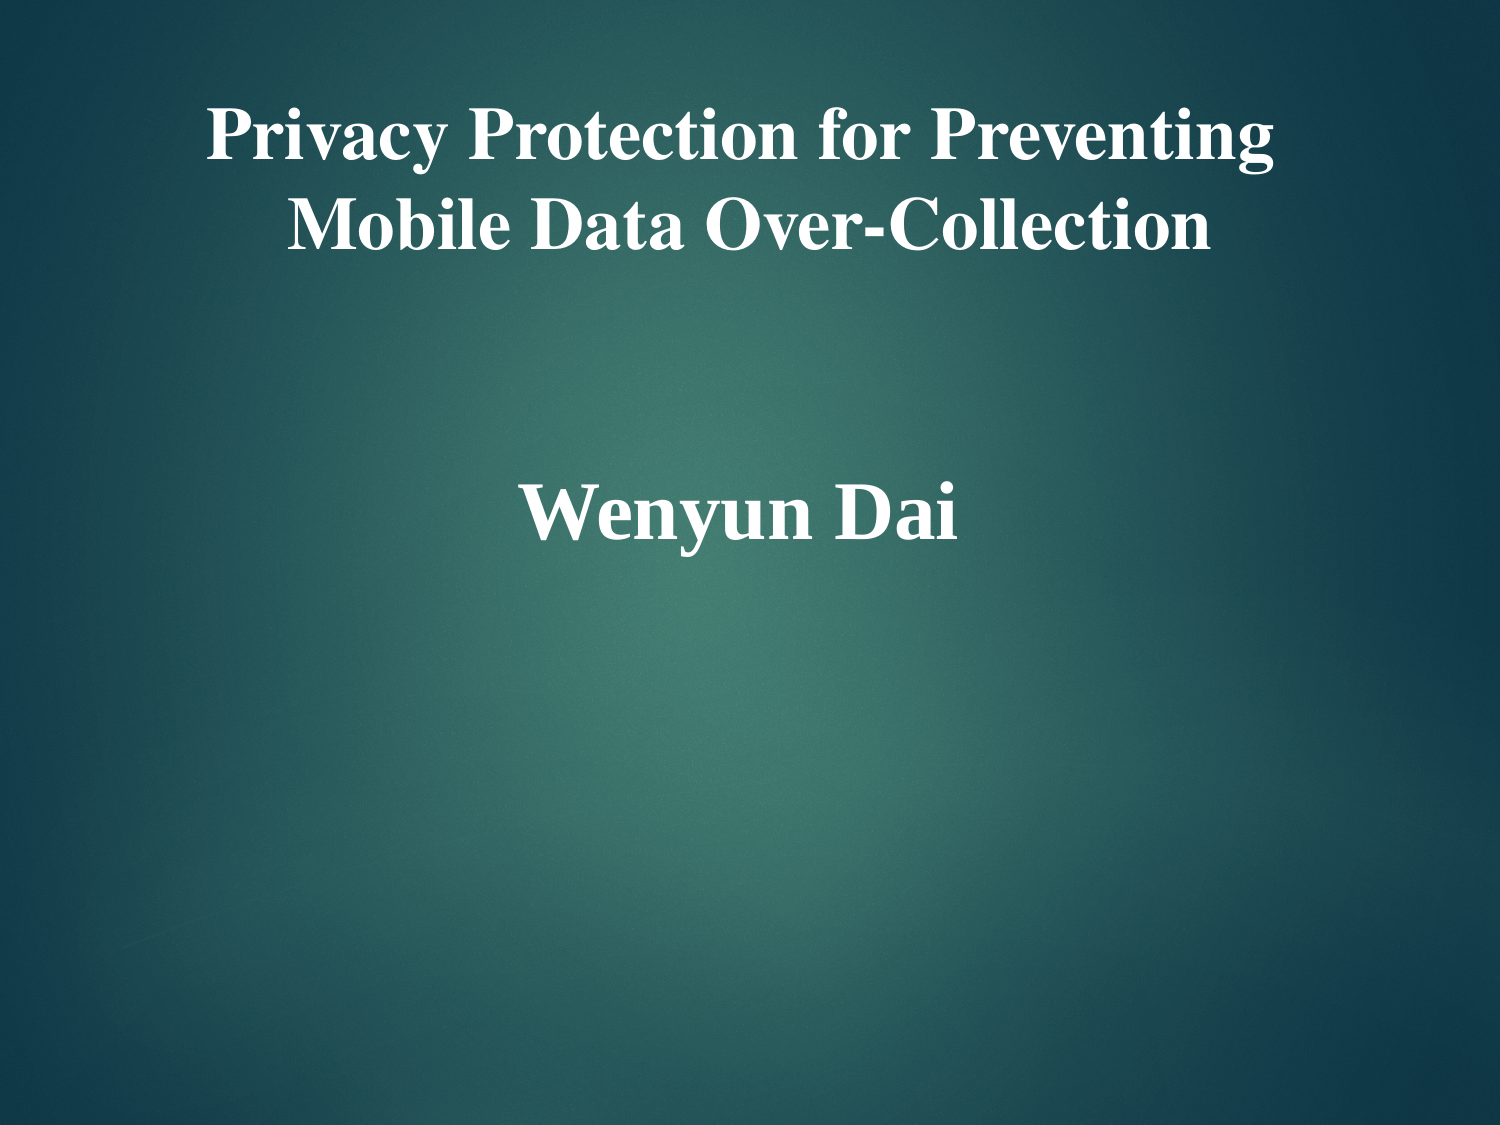

#
Privacy Protection for Preventing
Mobile Data Over-Collection

Wenyun Dai